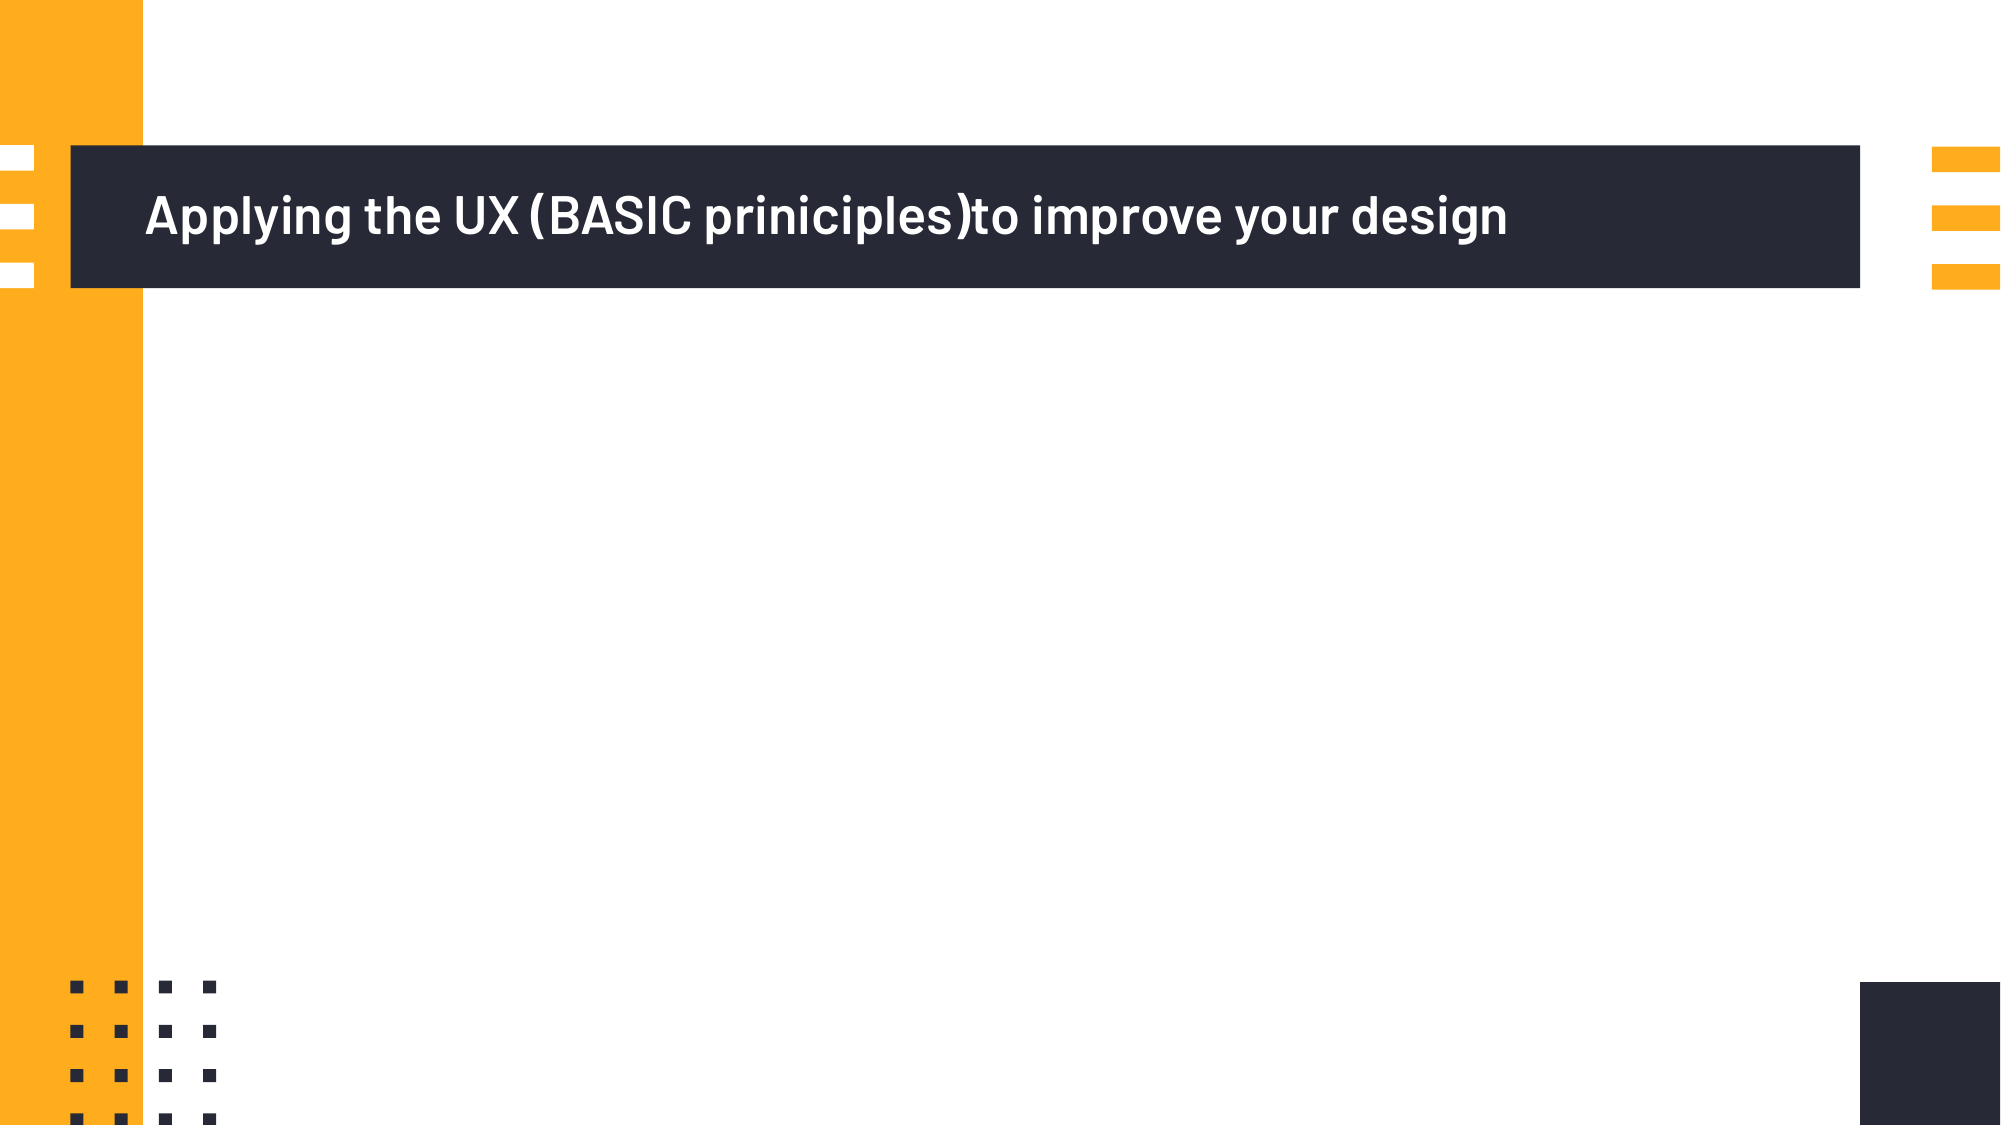

# Applying the UX (BASIC priniciples)to improve your design